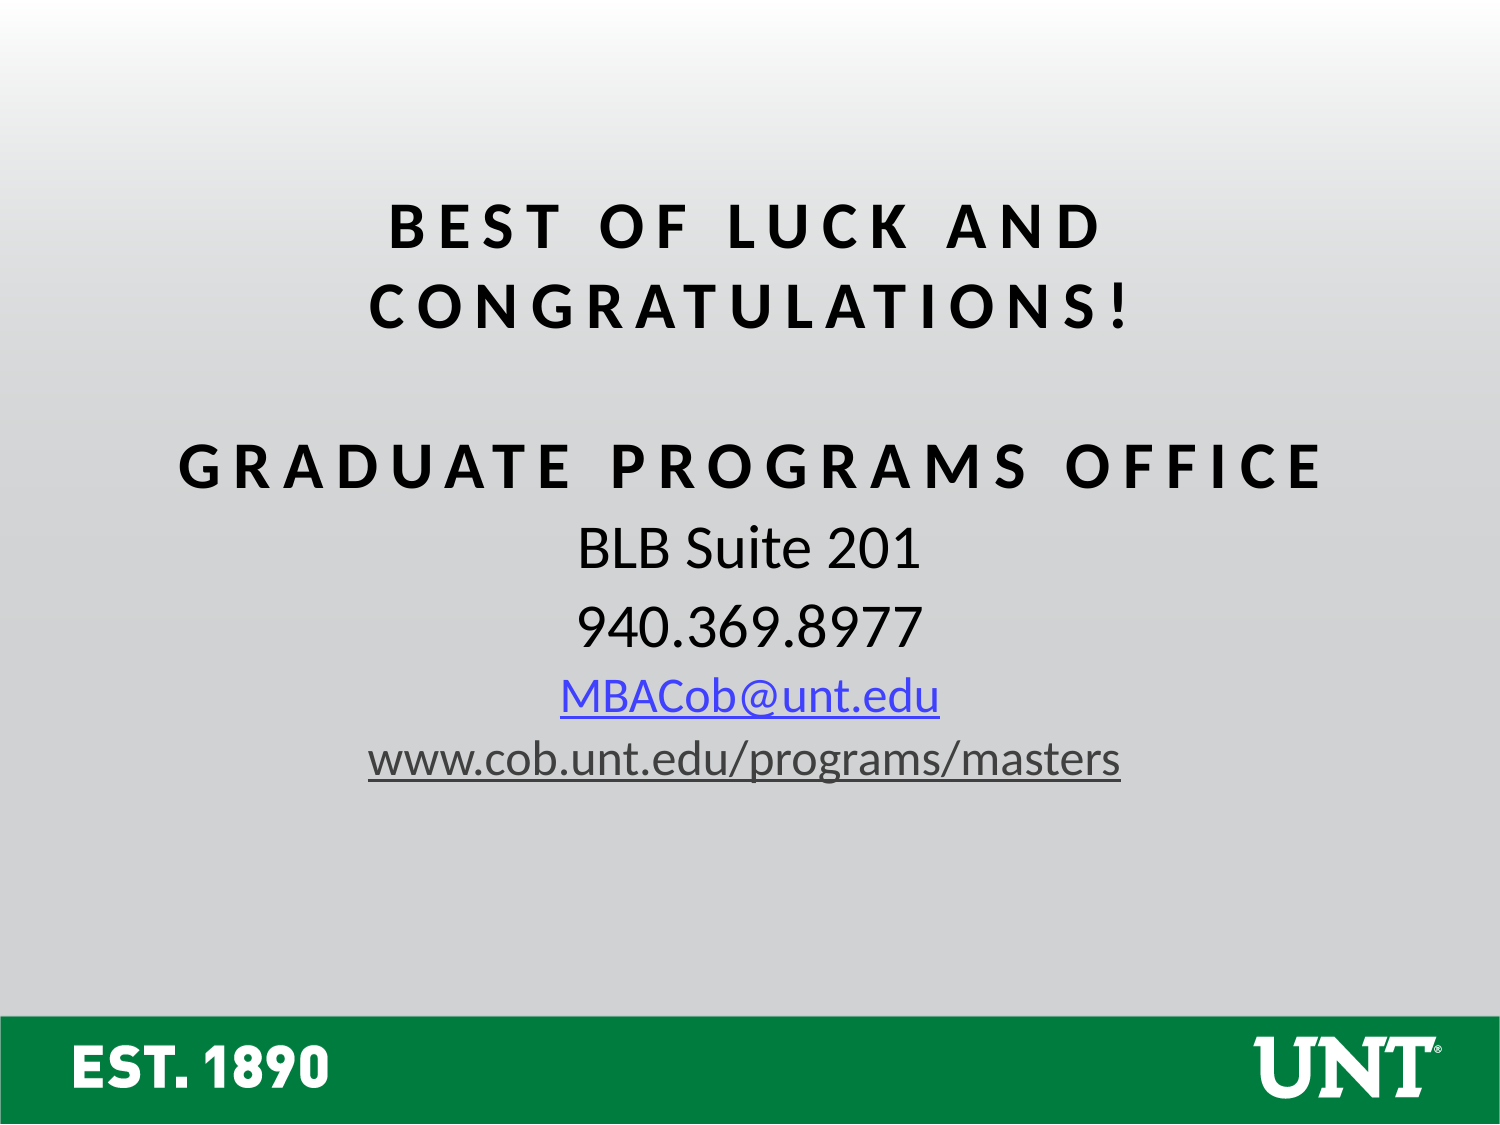

Best of Luck and Congratulations!

Graduate Programs Office
BLB Suite 201
940.369.8977
MBACob@unt.edu
www.cob.unt.edu/programs/masters